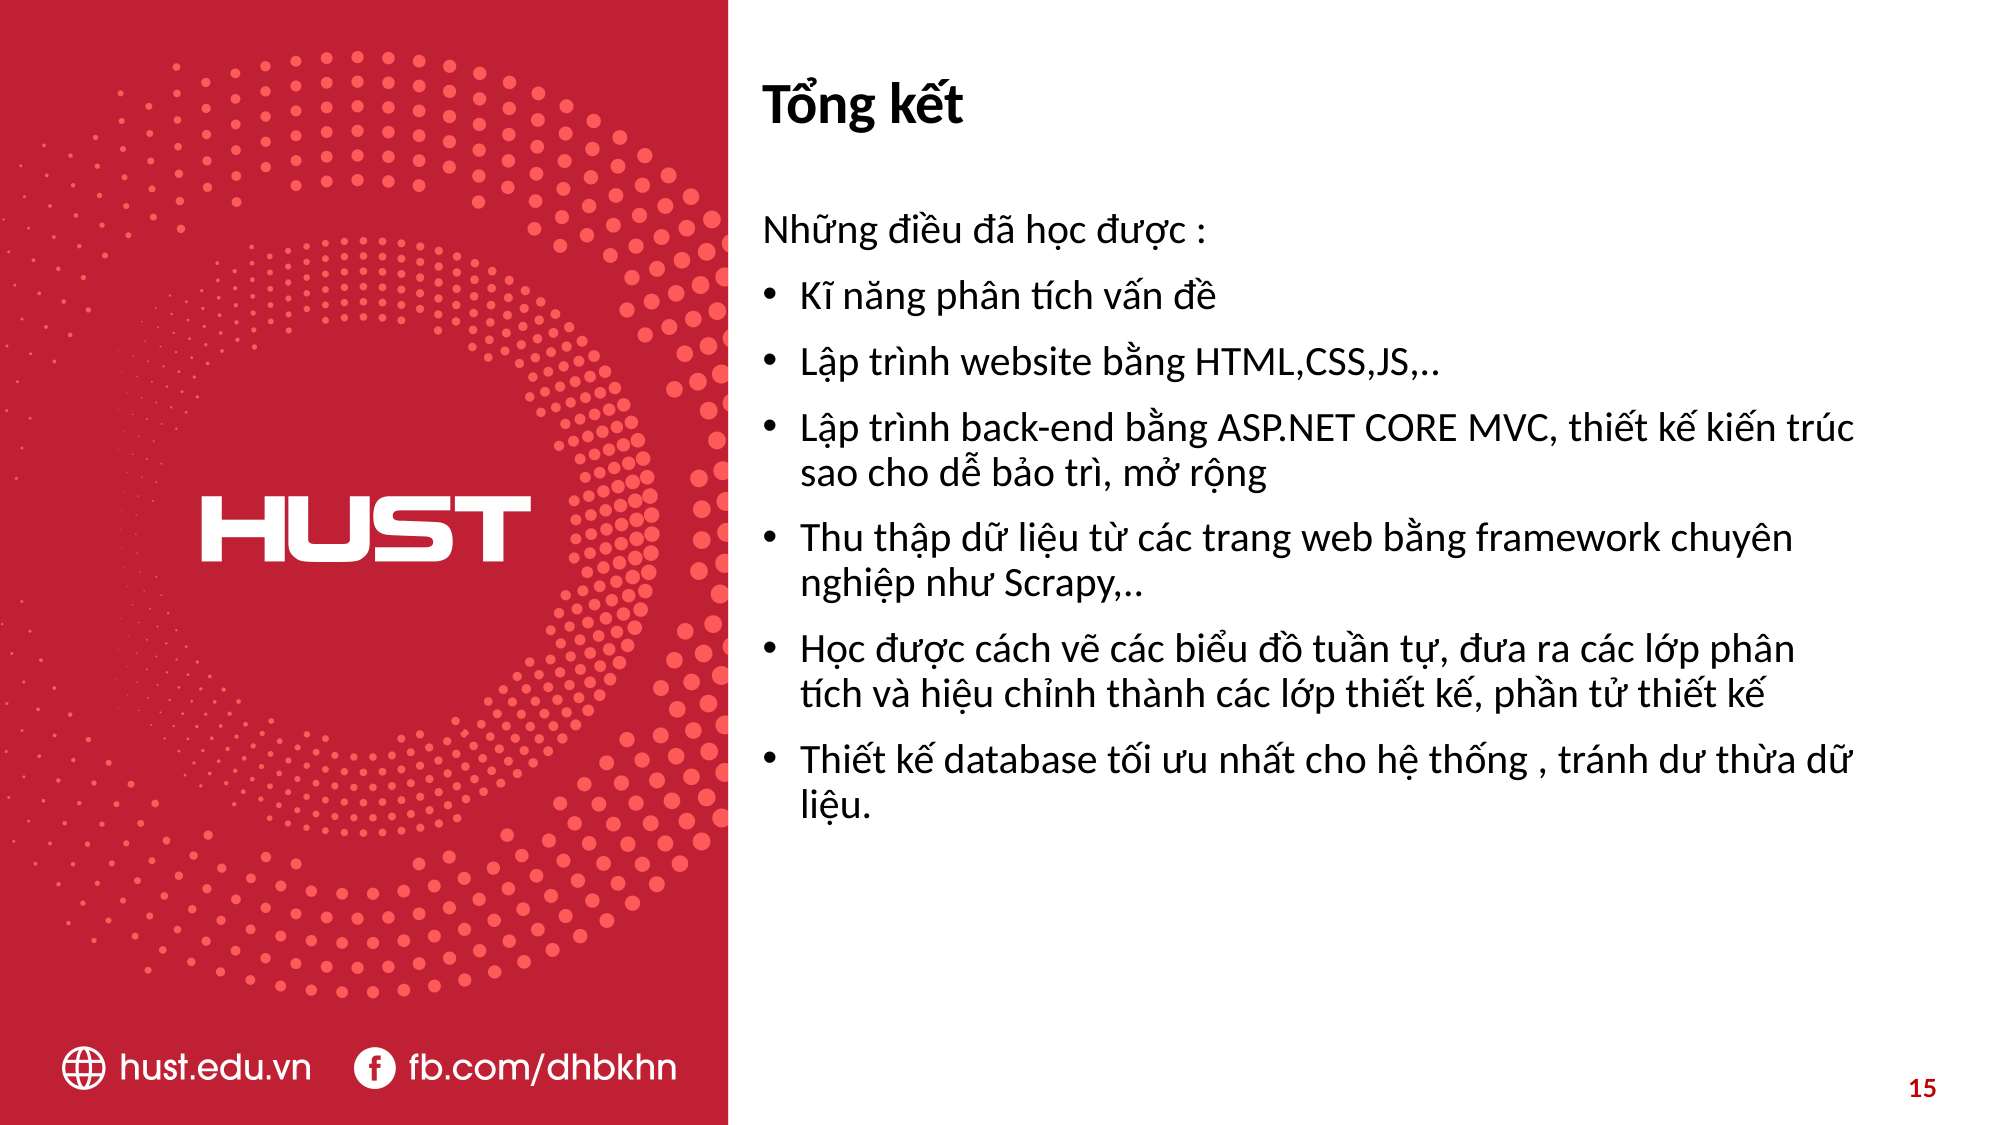

# Tổng kết
Những điều đã học được :
Kĩ năng phân tích vấn đề
Lập trình website bằng HTML,CSS,JS,..
Lập trình back-end bằng ASP.NET CORE MVC, thiết kế kiến trúc sao cho dễ bảo trì, mở rộng
Thu thập dữ liệu từ các trang web bằng framework chuyên nghiệp như Scrapy,..
Học được cách vẽ các biểu đồ tuần tự, đưa ra các lớp phân tích và hiệu chỉnh thành các lớp thiết kế, phần tử thiết kế
Thiết kế database tối ưu nhất cho hệ thống , tránh dư thừa dữ liệu.
15